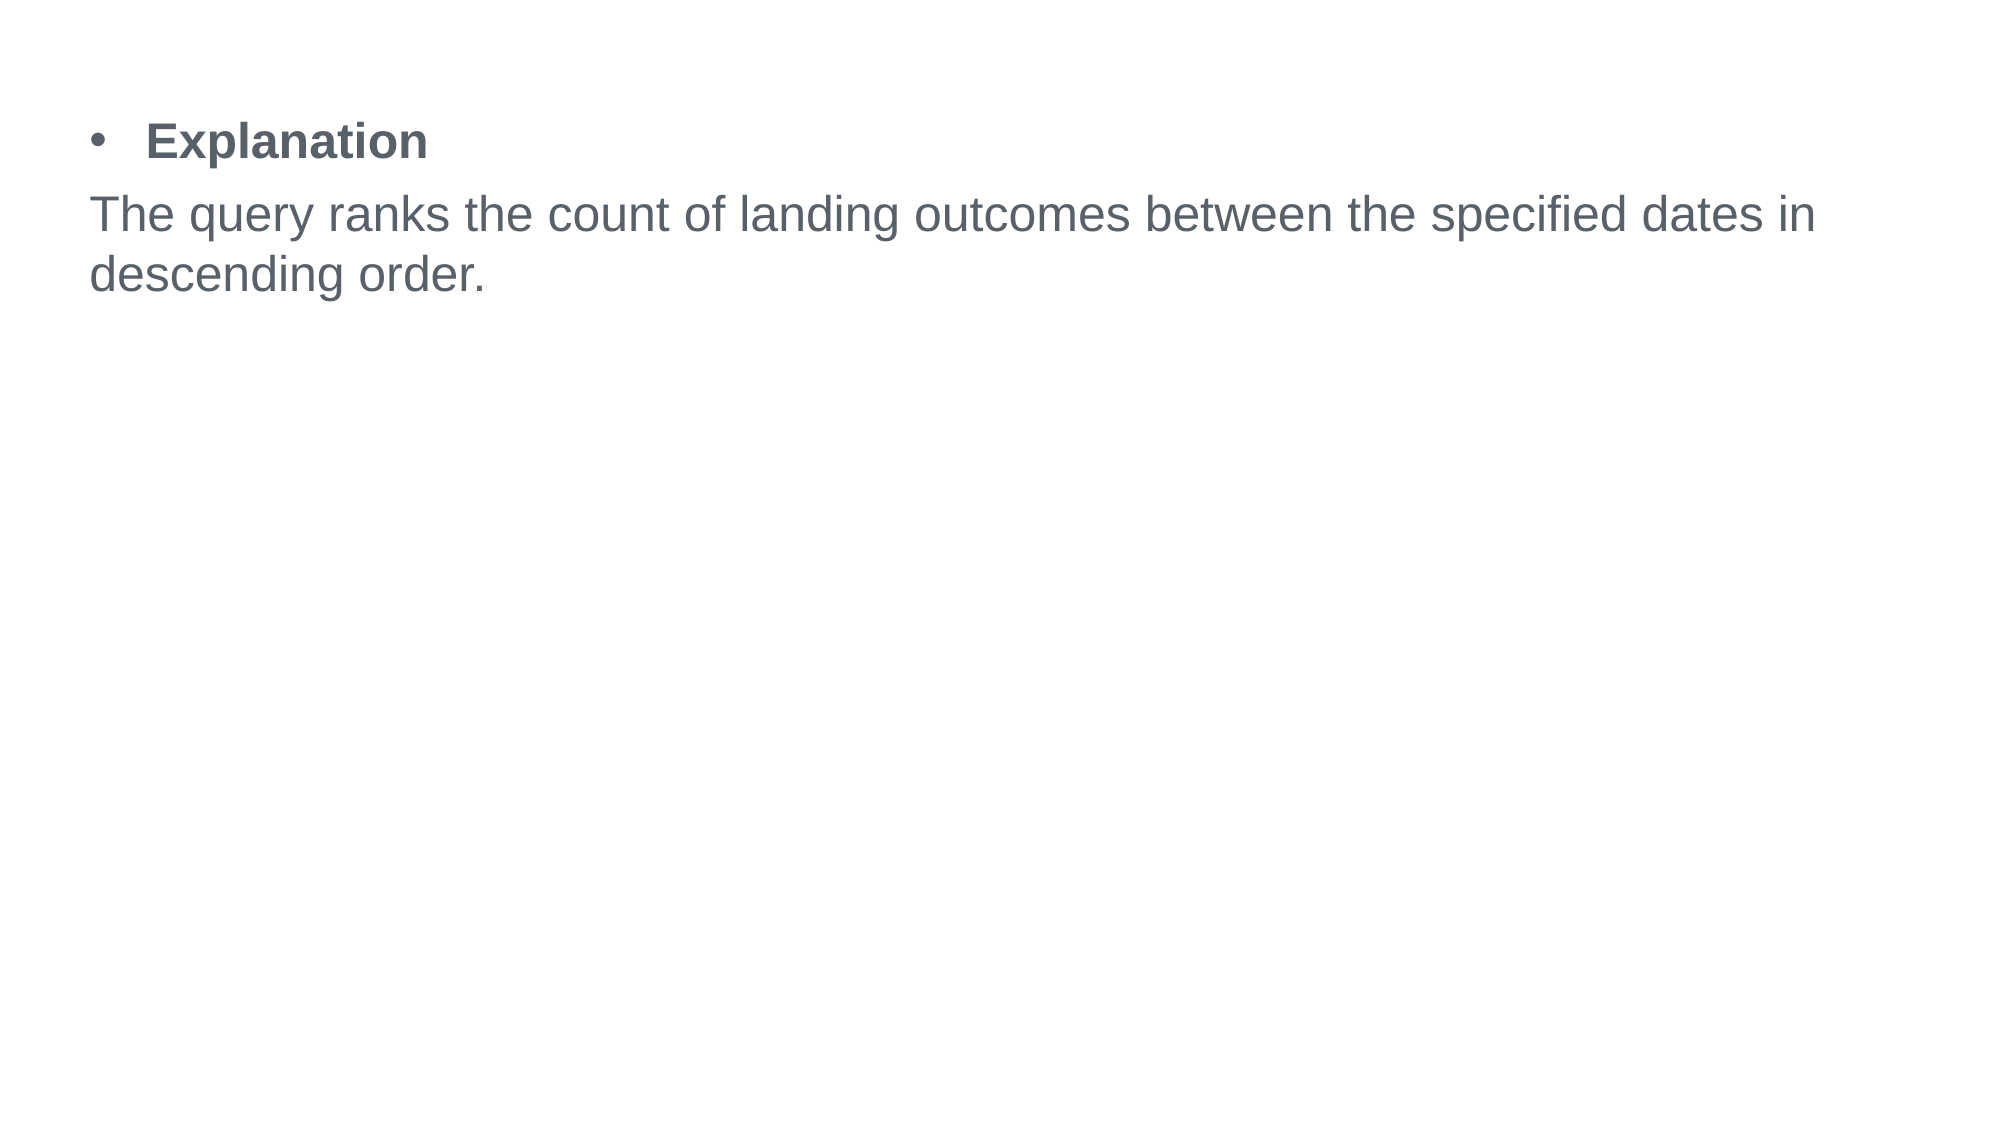

Explanation
The query ranks the count of landing outcomes between the specified dates in descending order.